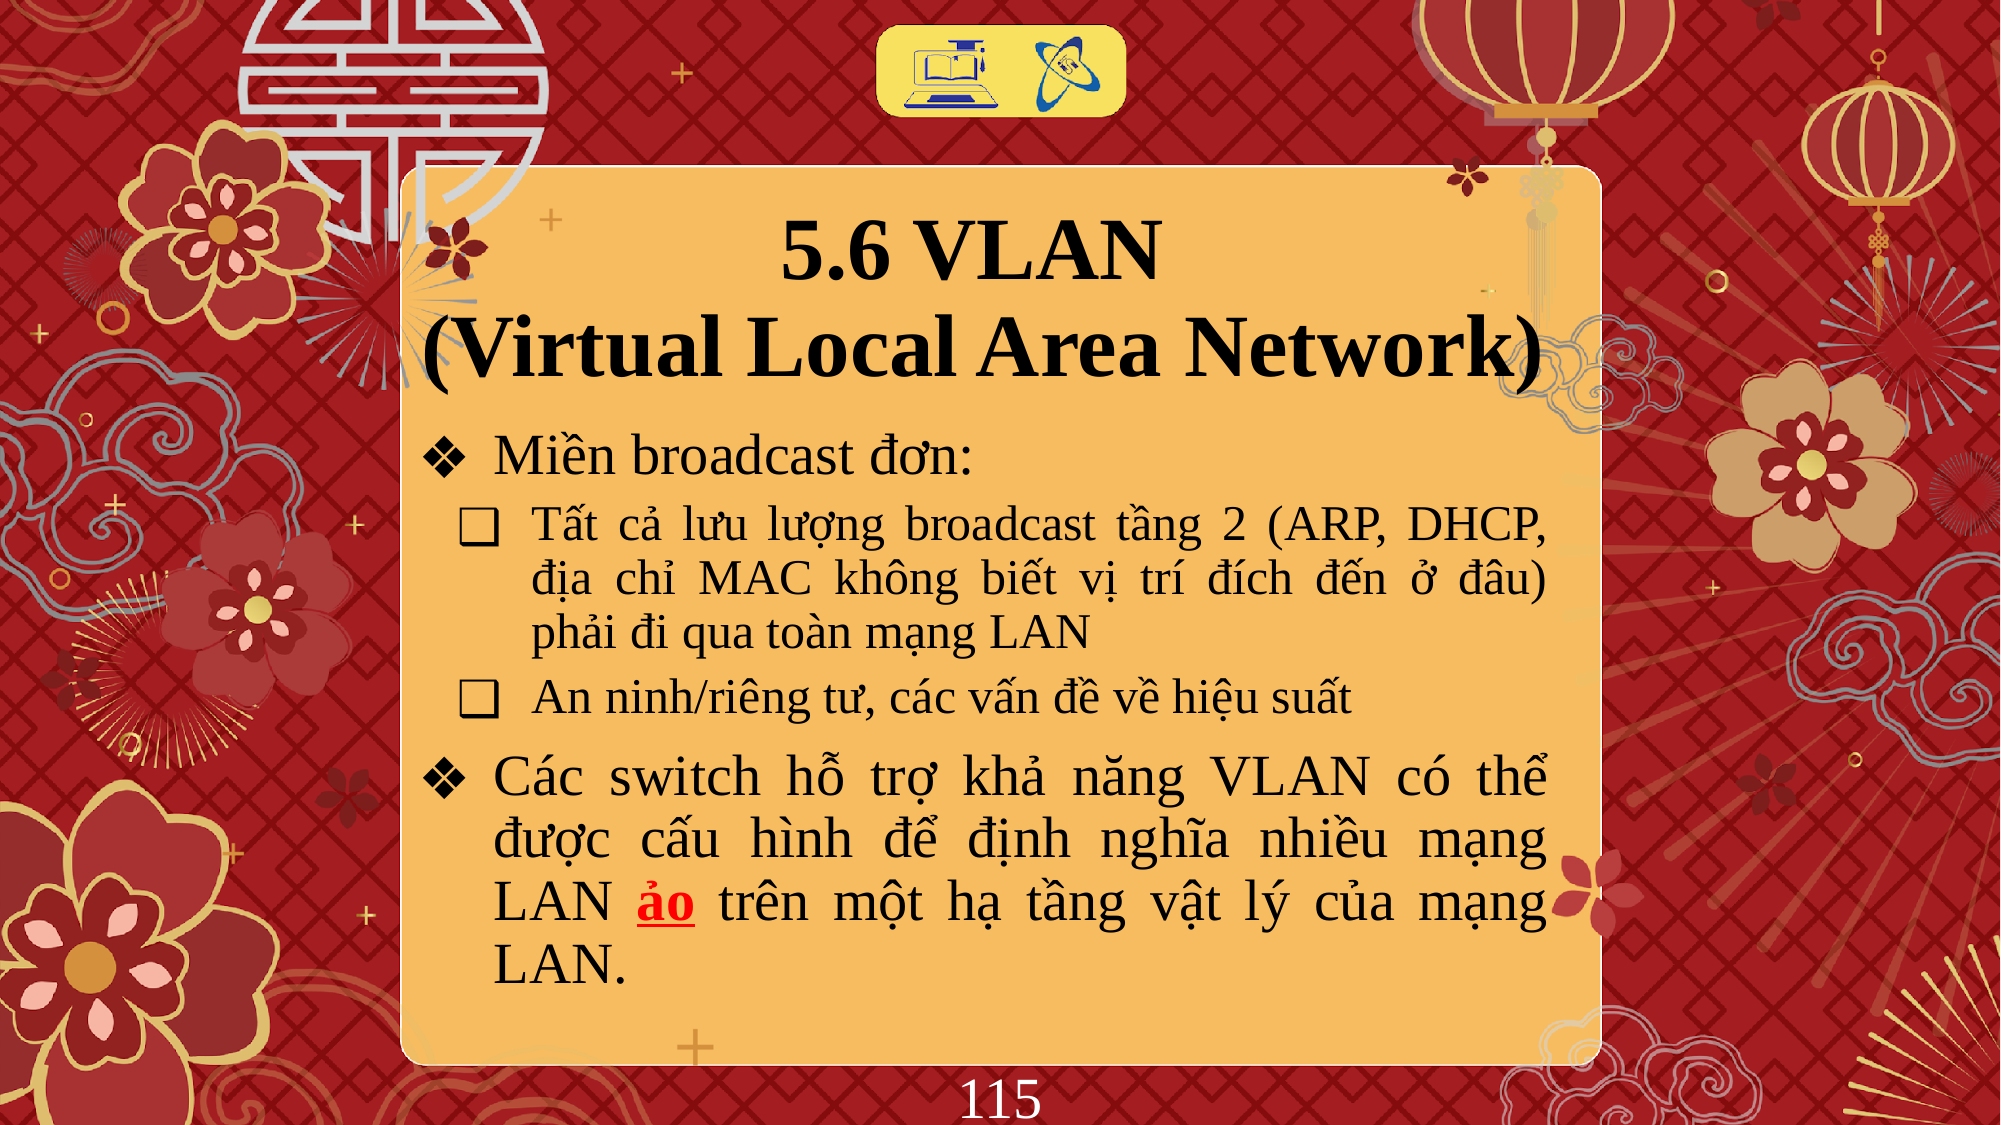

# 5.6 VLAN (Virtual Local Area Network)
Miền broadcast đơn:
Tất cả lưu lượng broadcast tầng 2 (ARP, DHCP, địa chỉ MAC không biết vị trí đích đến ở đâu) phải đi qua toàn mạng LAN
An ninh/riêng tư, các vấn đề về hiệu suất
Các switch hỗ trợ khả năng VLAN có thể được cấu hình để định nghĩa nhiều mạng LAN ảo trên một hạ tầng vật lý của mạng LAN.
115